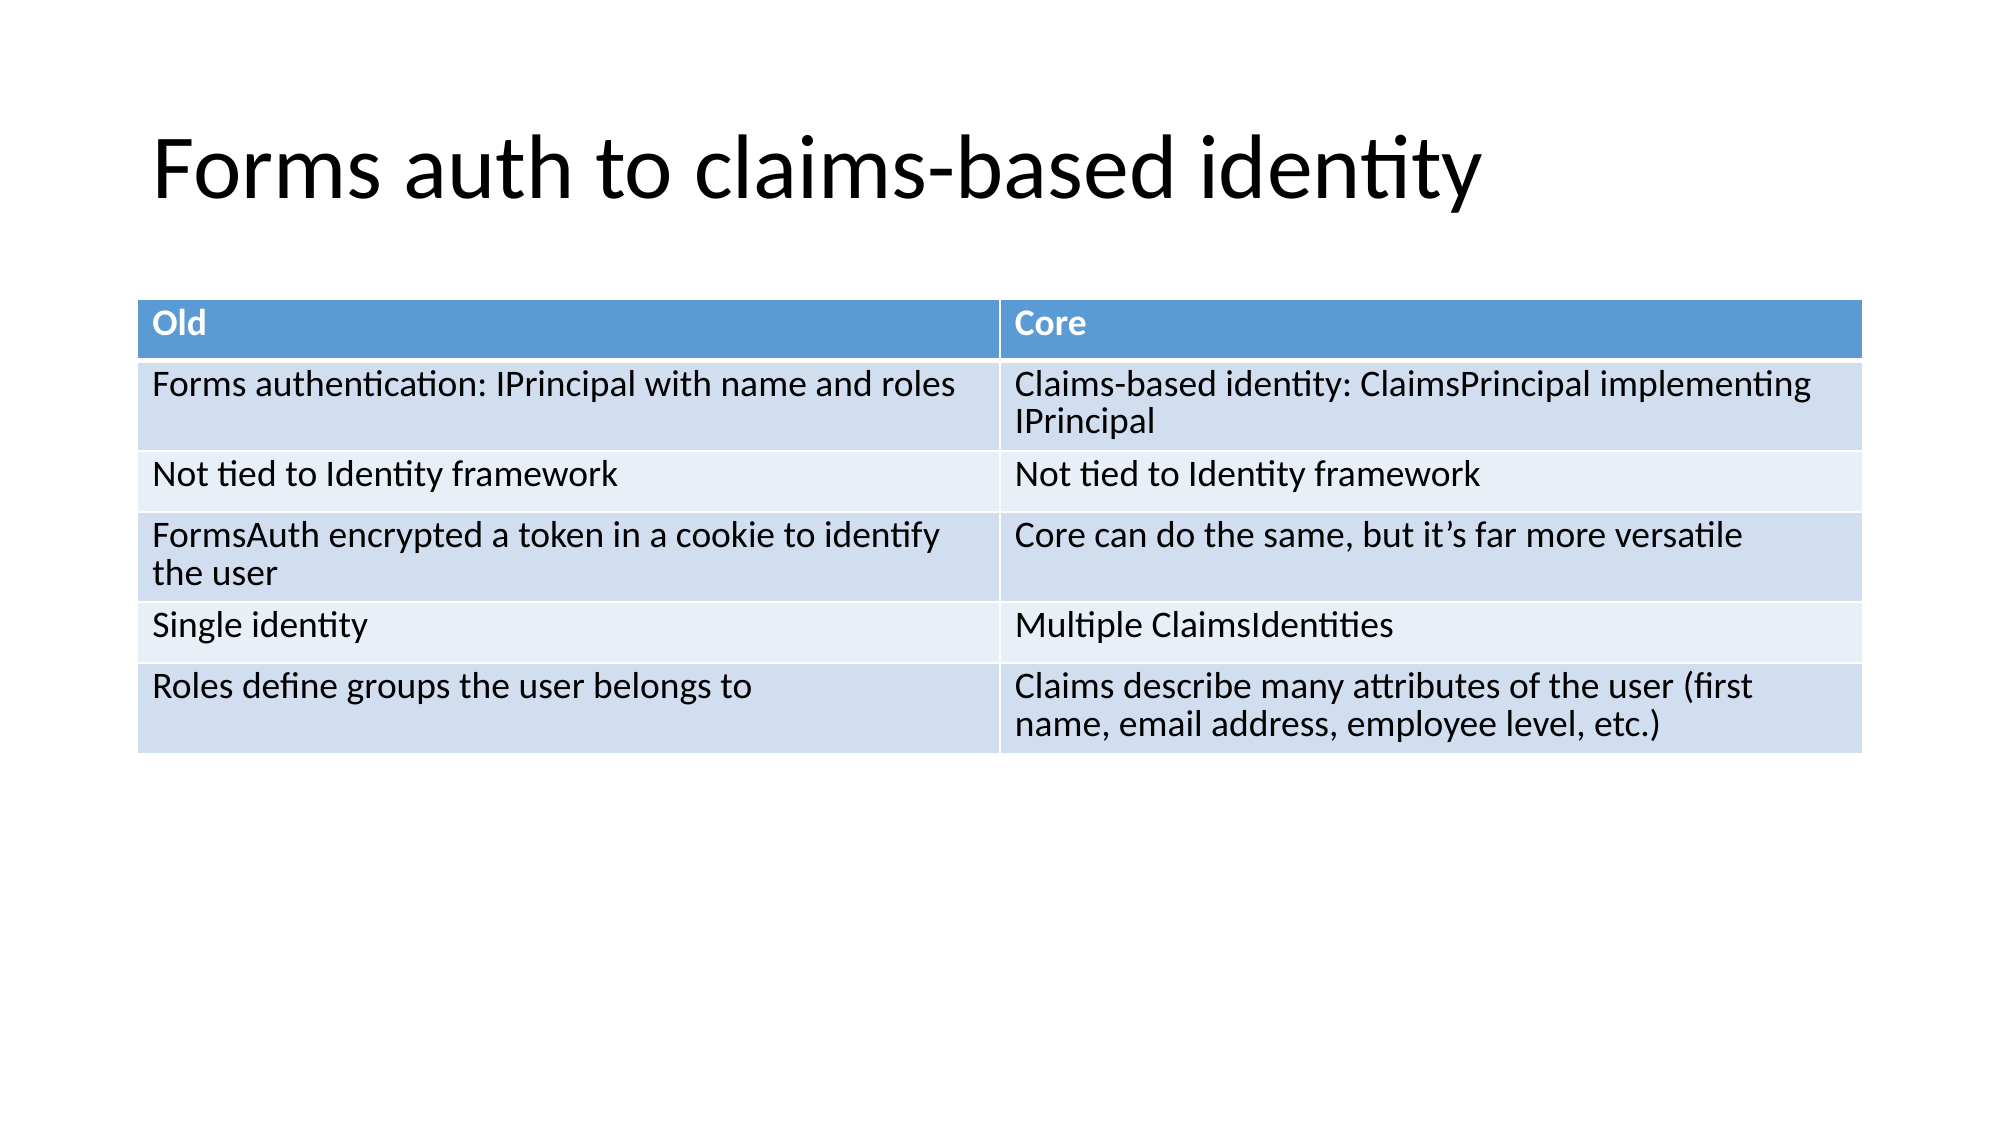

# Forms auth to claims-based identity
| Old | Core |
| --- | --- |
| Forms authentication: IPrincipal with name and roles | Claims-based identity: ClaimsPrincipal implementing IPrincipal |
| Not tied to Identity framework | Not tied to Identity framework |
| FormsAuth encrypted a token in a cookie to identify the user | Core can do the same, but it’s far more versatile |
| Single identity | Multiple ClaimsIdentities |
| Roles define groups the user belongs to | Claims describe many attributes of the user (first name, email address, employee level, etc.) |